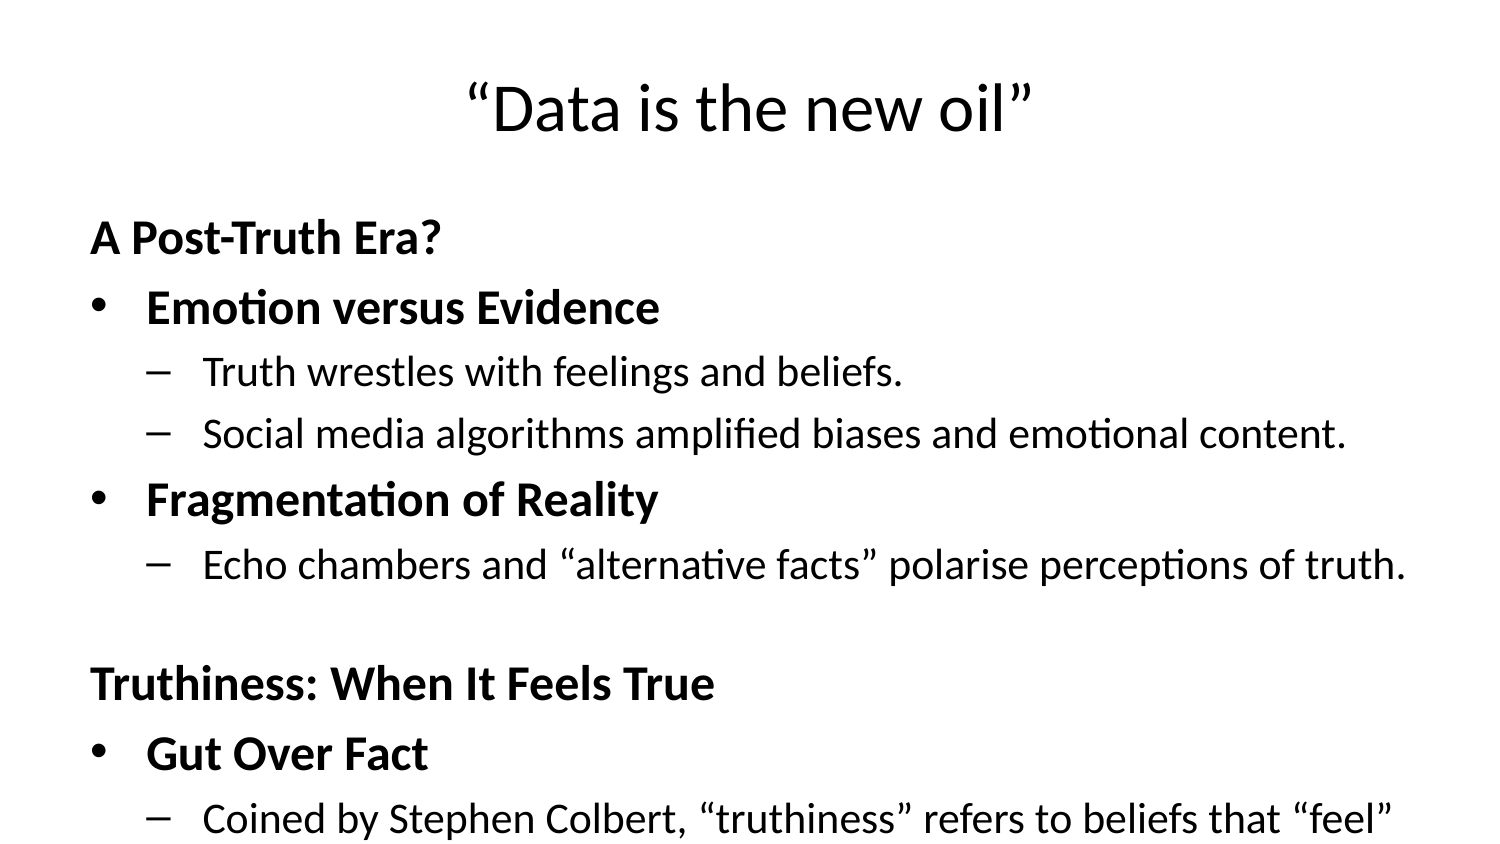

# “Data is the new oil”
A Post-Truth Era?
Emotion versus Evidence
Truth wrestles with feelings and beliefs.
Social media algorithms amplified biases and emotional content.
Fragmentation of Reality
Echo chambers and “alternative facts” polarise perceptions of truth.
Truthiness: When It Feels True
Gut Over Fact
Coined by Stephen Colbert, “truthiness” refers to beliefs that “feel” true without factual basis.
Charisma and narrative outweigh evidence.
Superficial Authenticity
‘Truth’ becomes a matter of personal resonance, not universal agreement.
Where Are We REALLY Now?
Hybrid Reality
The battle between evidence-based truths and emotionally driven narratives continues.
Trust in institutions, expertise and ‘the old rules’ is fragile.
The Path Forward
Promoting media/data literacy and critical thinking.
Balancing facts with empathy to rebuild shared realities.